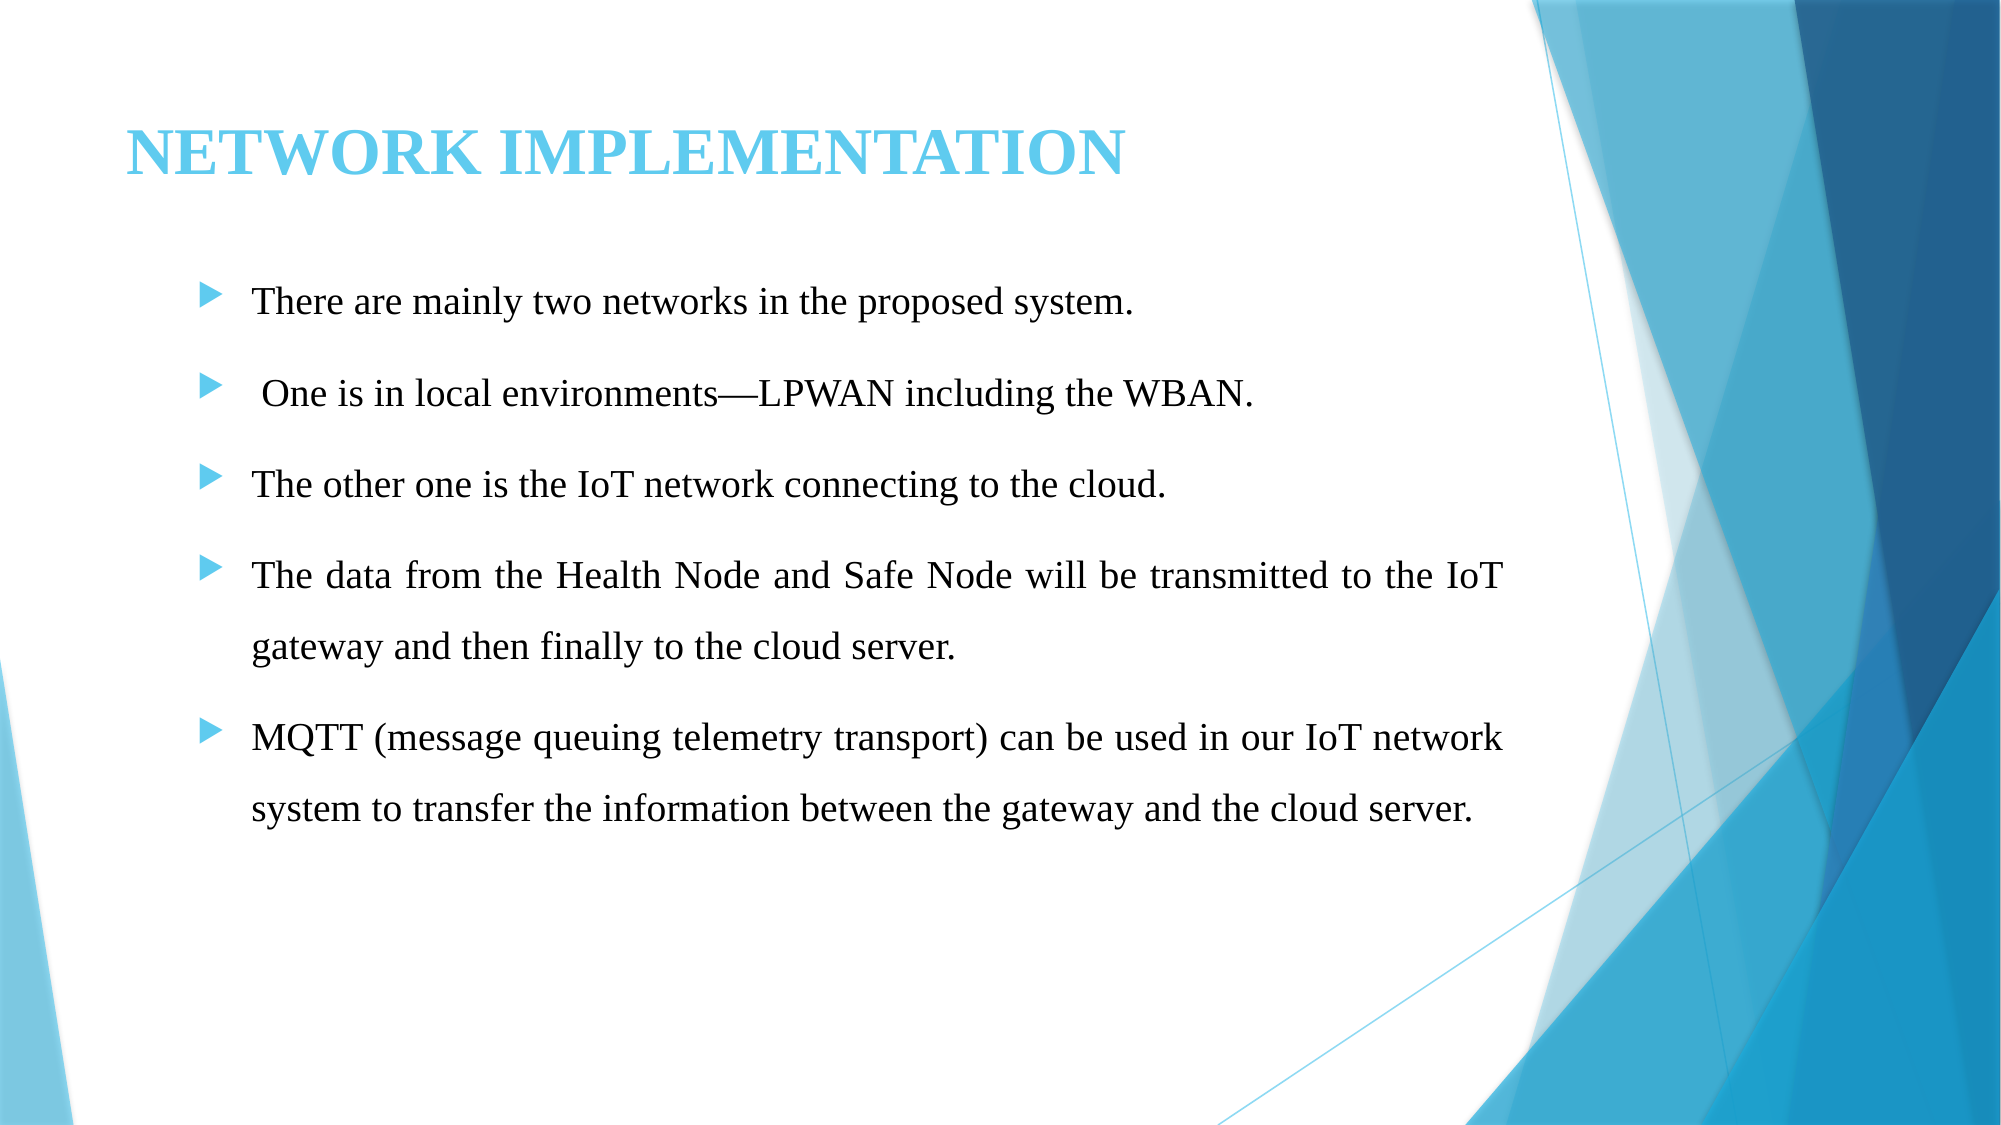

# NETWORK IMPLEMENTATION
There are mainly two networks in the proposed system.
 One is in local environments—LPWAN including the WBAN.
The other one is the IoT network connecting to the cloud.
The data from the Health Node and Safe Node will be transmitted to the IoT gateway and then finally to the cloud server.
MQTT (message queuing telemetry transport) can be used in our IoT network system to transfer the information between the gateway and the cloud server.